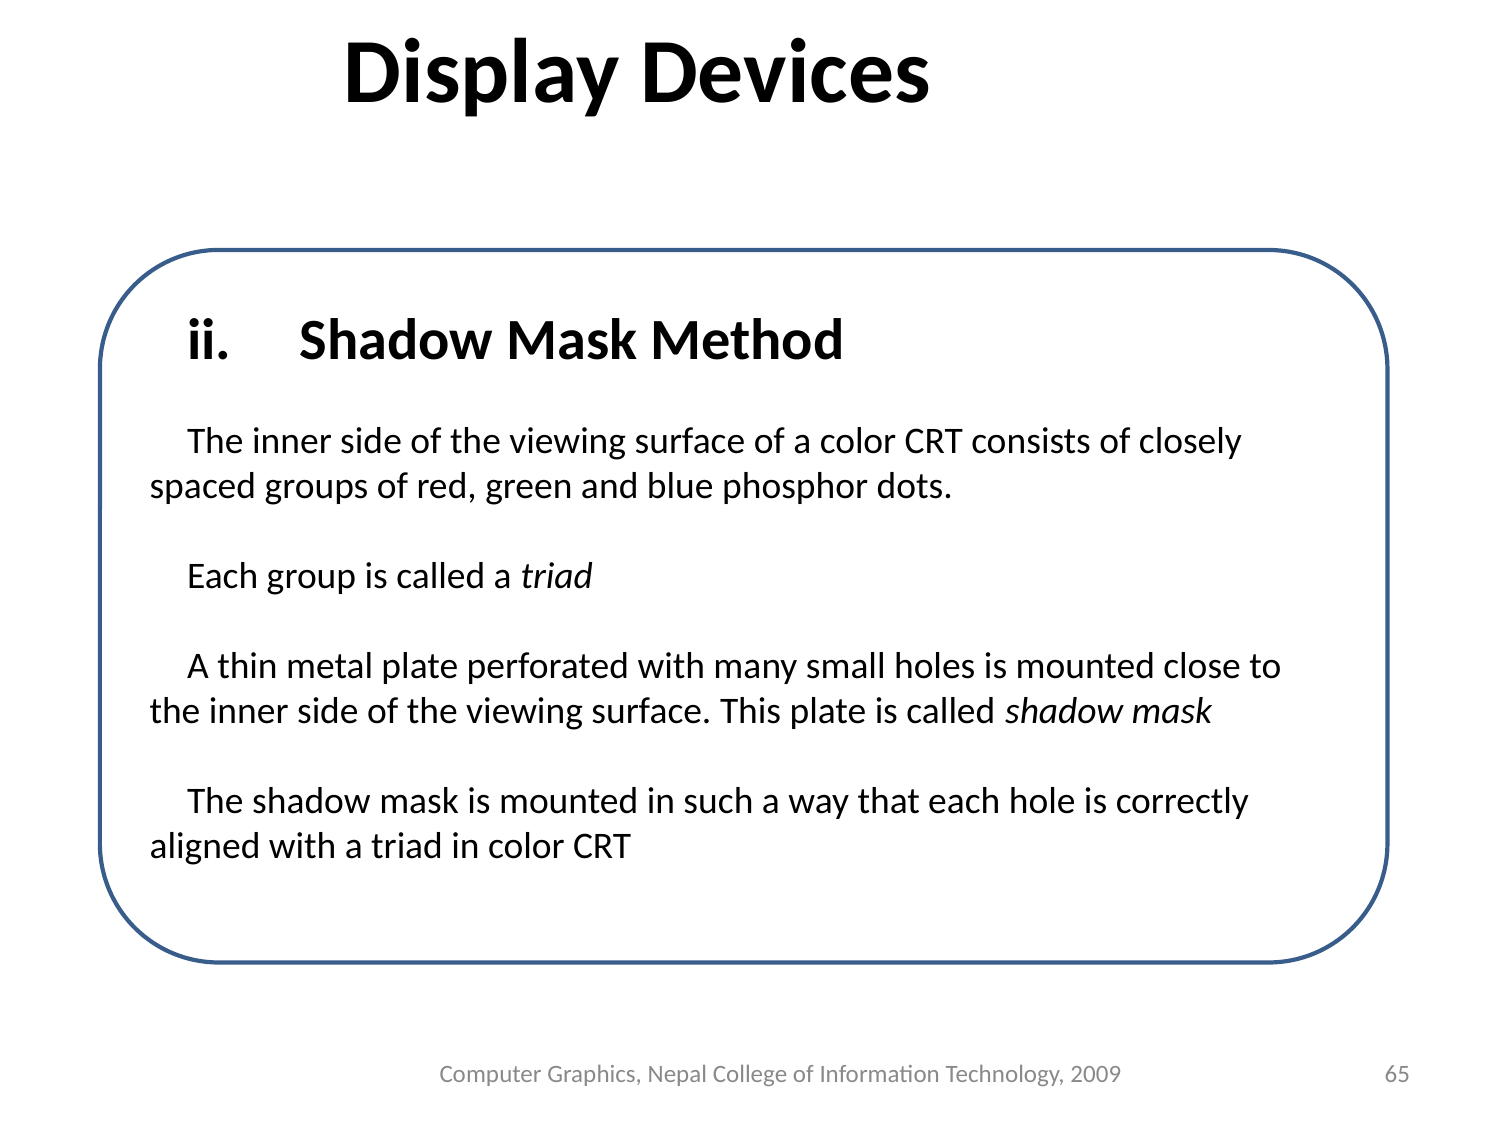

# Display Devices
ii.	Shadow Mask Method

The inner side of the viewing surface of a color CRT consists of closely spaced groups of red, green and blue phosphor dots.

Each group is called a triad

A thin metal plate perforated with many small holes is mounted close to the inner side of the viewing surface. This plate is called shadow mask

The shadow mask is mounted in such a way that each hole is correctly aligned with a triad in color CRT

Computer Graphics, Nepal College of Information Technology, 2009
65